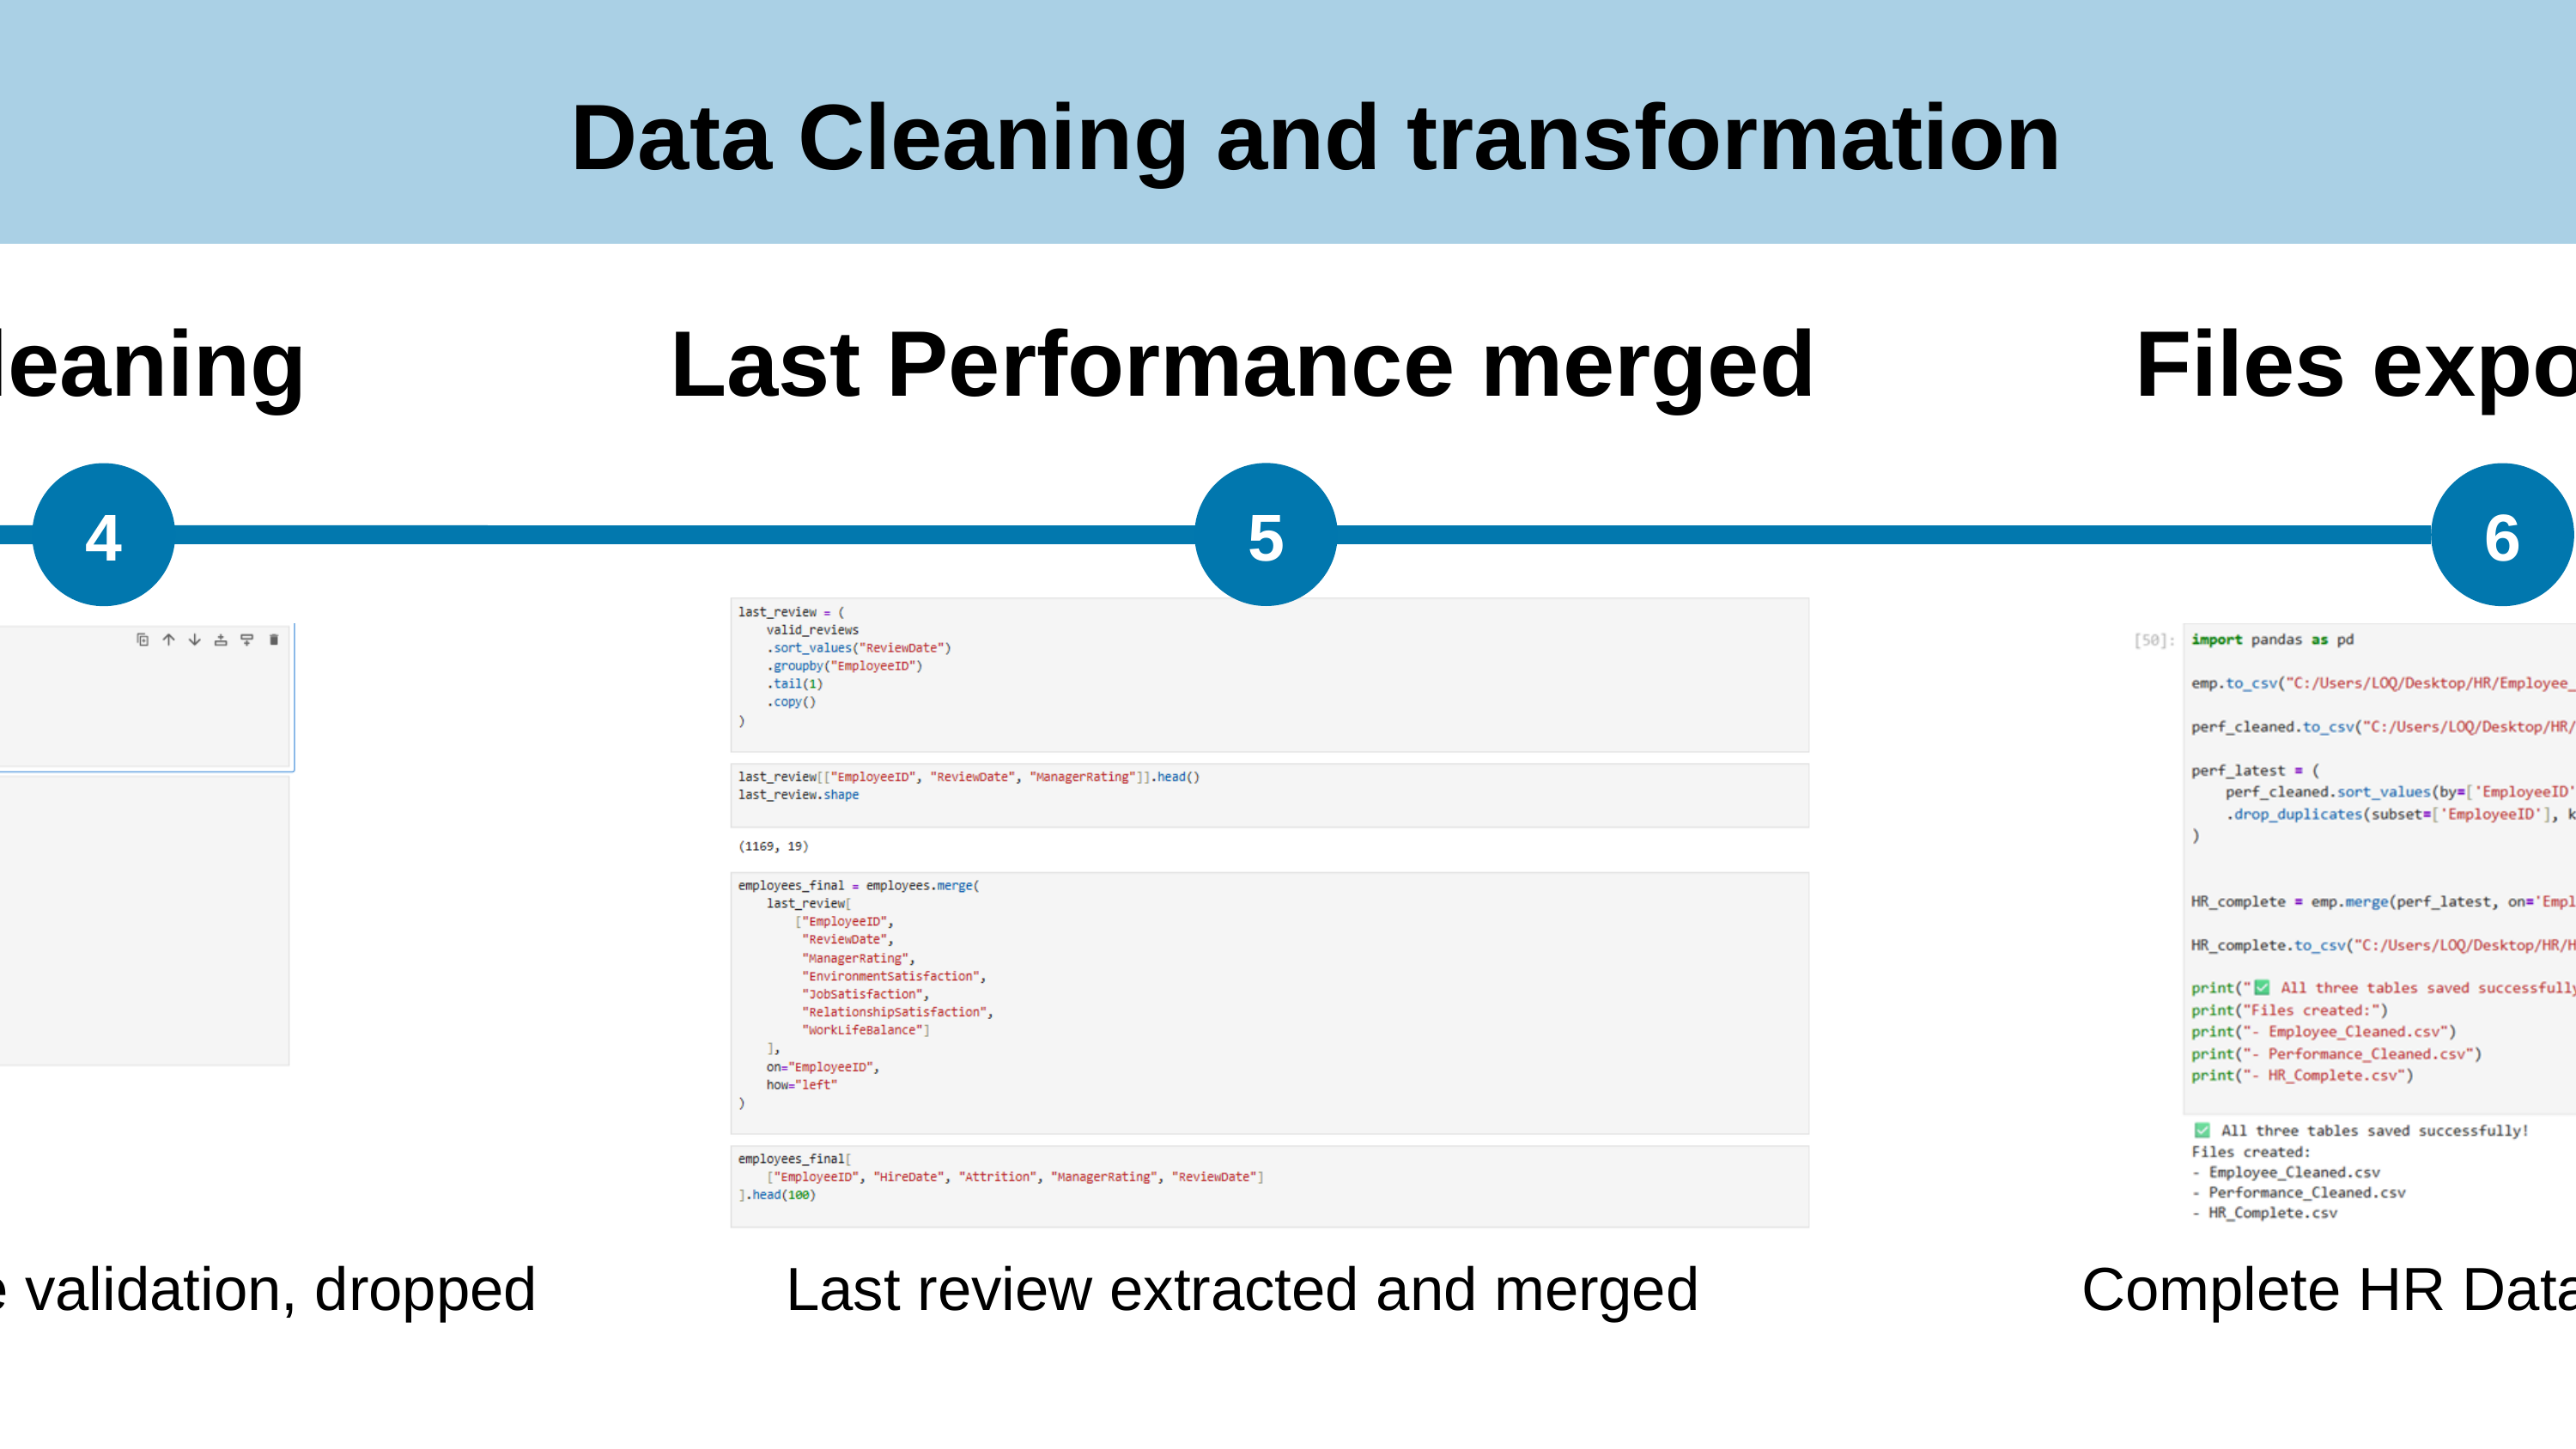

Data Cleaning and transformation
Performance  Cleaning
Last Performance merged
Files exported as CSV for visualisation

5

4

6

Review date validation, dropped
Last review extracted and merged
Complete HR Data file, Valid performance file